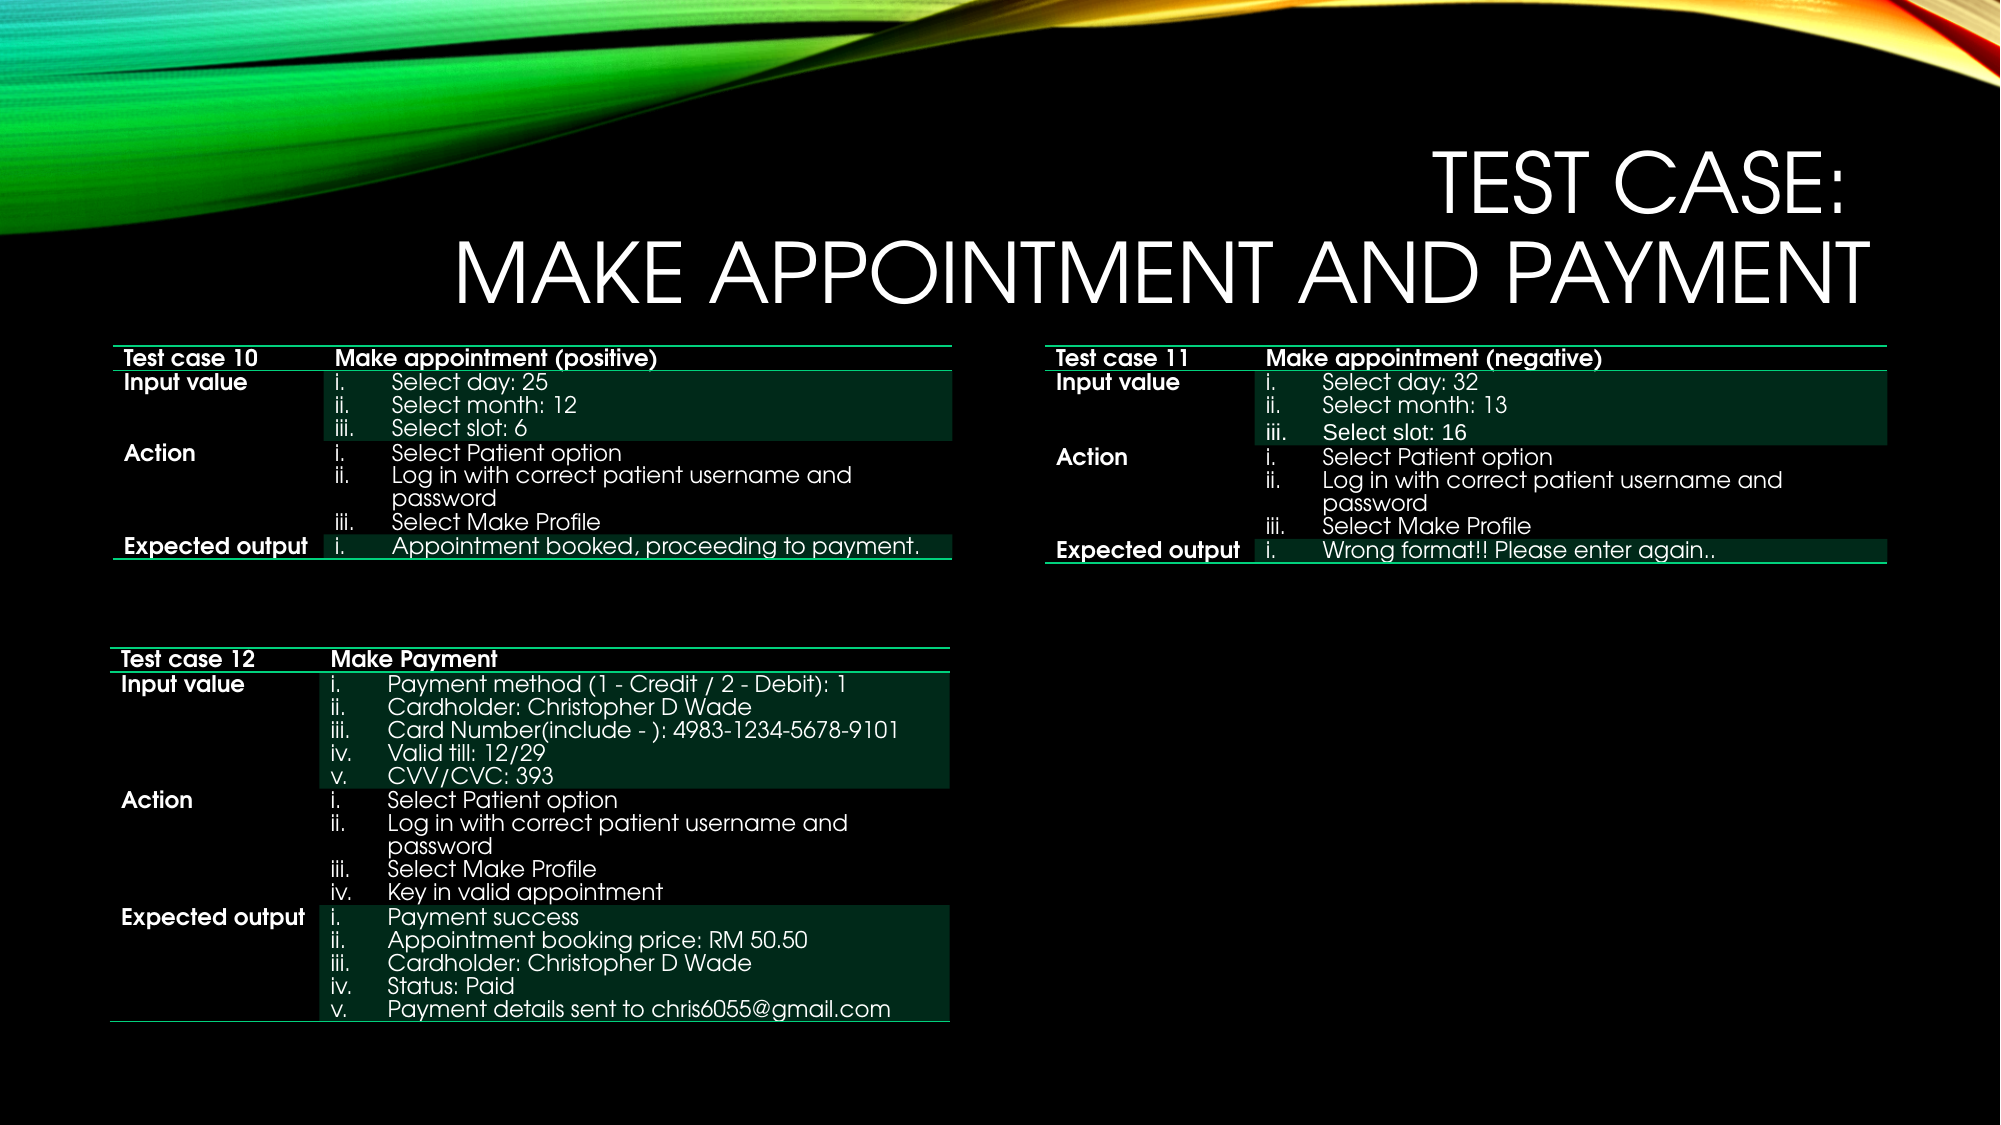

# test case: Make appointment and payment
| Test case 10 | Make appointment (positive) |
| --- | --- |
| Input value | Select day: 25 Select month: 12 Select slot: 6 |
| Action | Select Patient option Log in with correct patient username and password Select Make Profile |
| Expected output | Appointment booked, proceeding to payment. |
| Test case 11 | Make appointment (negative) |
| --- | --- |
| Input value | Select day: 32 Select month: 13 Select slot: 16 |
| Action | Select Patient option Log in with correct patient username and password Select Make Profile |
| Expected output | Wrong format!! Please enter again.. |
| Test case 12 | Make Payment |
| --- | --- |
| Input value | Payment method (1 - Credit / 2 - Debit): 1 Cardholder: Christopher D Wade Card Number(include - ): 4983-1234-5678-9101 Valid till: 12/29 CVV/CVC: 393 |
| Action | Select Patient option Log in with correct patient username and password Select Make Profile Key in valid appointment |
| Expected output | Payment success Appointment booking price: RM 50.50 Cardholder: Christopher D Wade Status: Paid Payment details sent to chris6055@gmail.com |